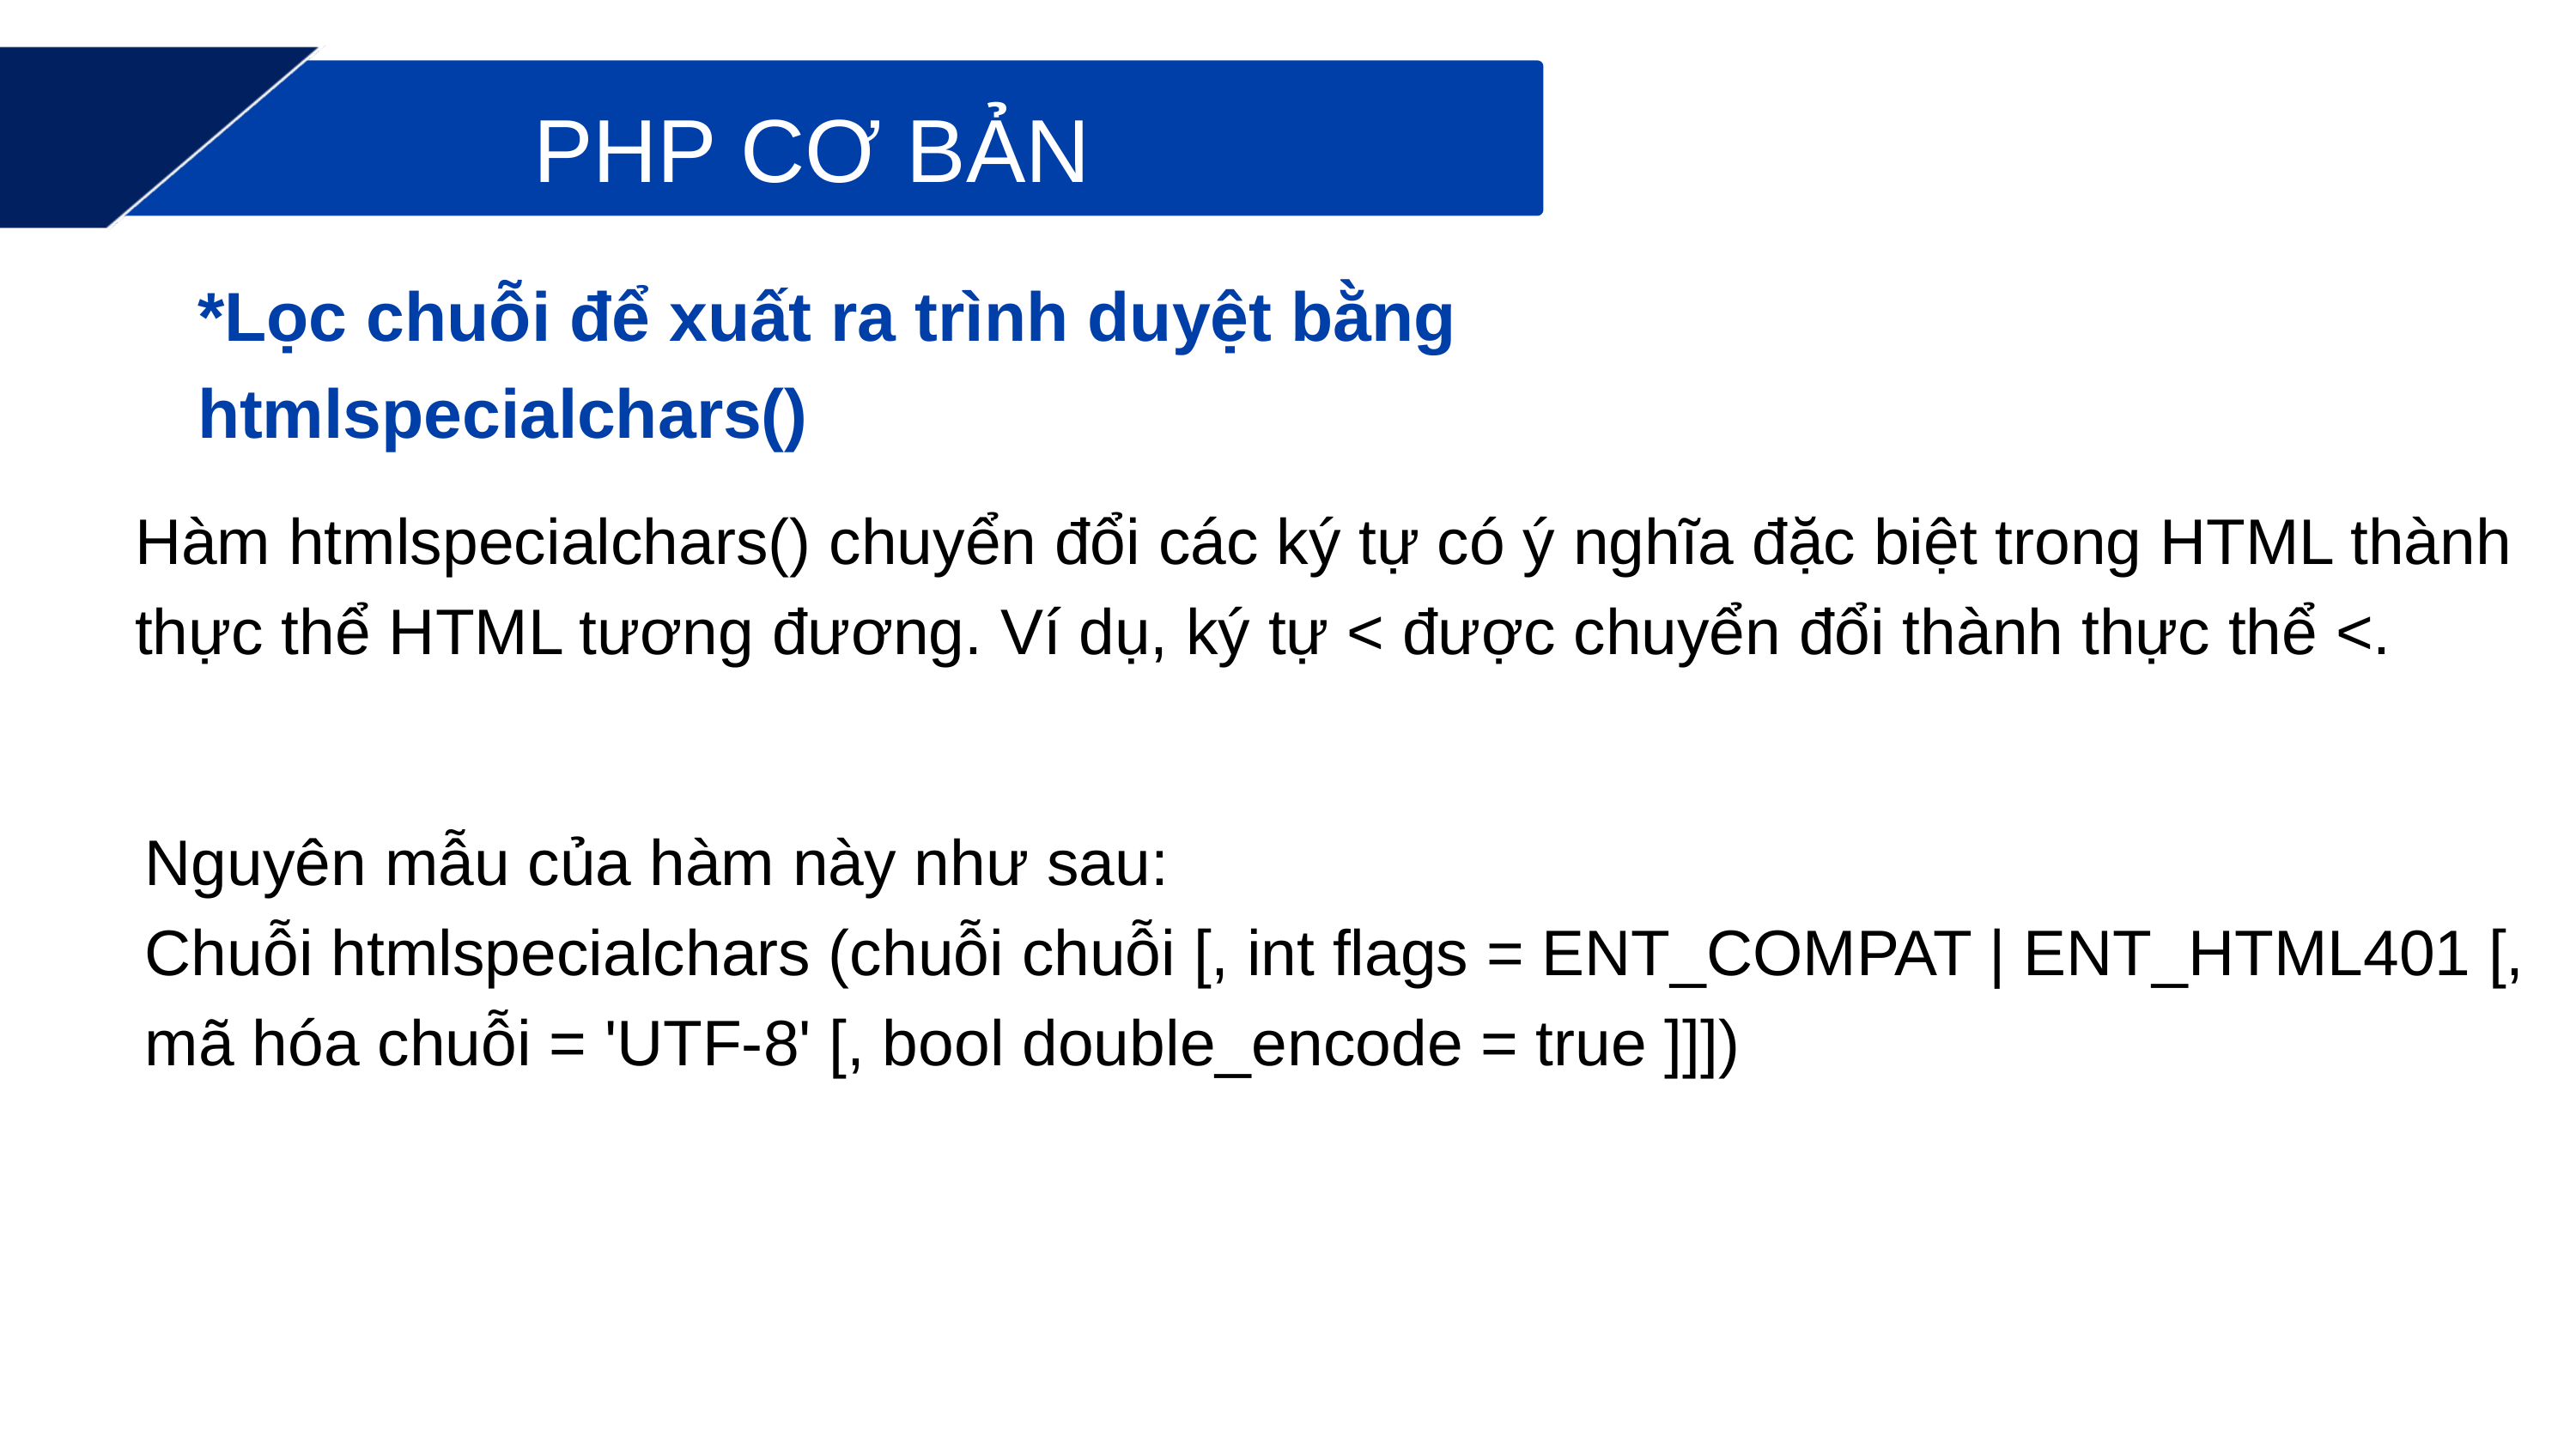

PHP CƠ BẢN

*Lọc chuỗi để xuất ra trình duyệt bằng htmlspecialchars()
Hàm htmlspecialchars() chuyển đổi các ký tự có ý nghĩa đặc biệt trong HTML thành thực thể HTML tương đương. Ví dụ, ký tự < được chuyển đổi thành thực thể <.
Nguyên mẫu của hàm này như sau:
Chuỗi htmlspecialchars (chuỗi chuỗi [, int flags = ENT_COMPAT | ENT_HTML401 [, mã hóa chuỗi = 'UTF-8' [, bool double_encode = true ]]])